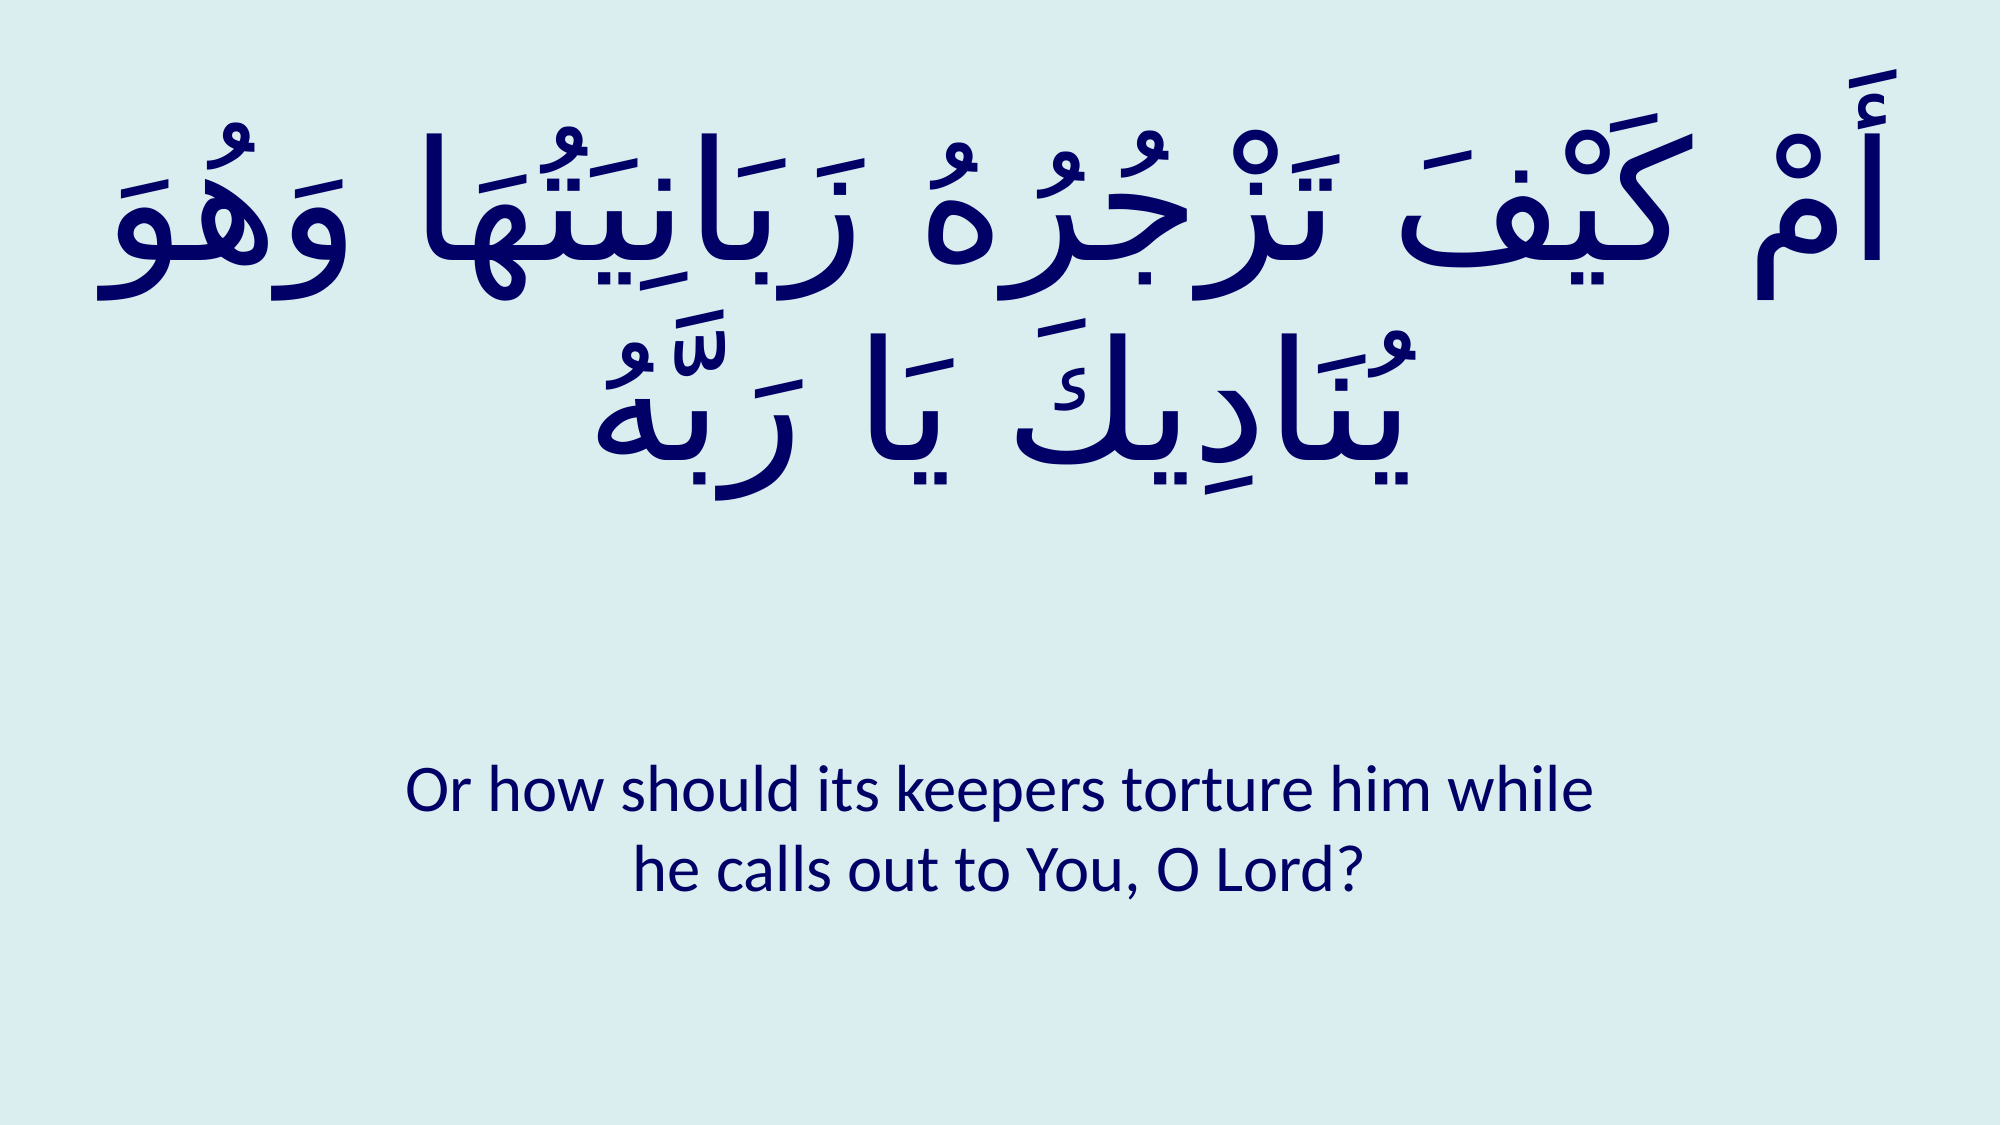

# أَمْ كَیْفَ تَزْجُرُهُ زَبَانِيَتُهَا وَهُوَ یُنَادِیكَ یَا رَبَّهُ
Or how should its keepers torture him while he calls out to You, O Lord?